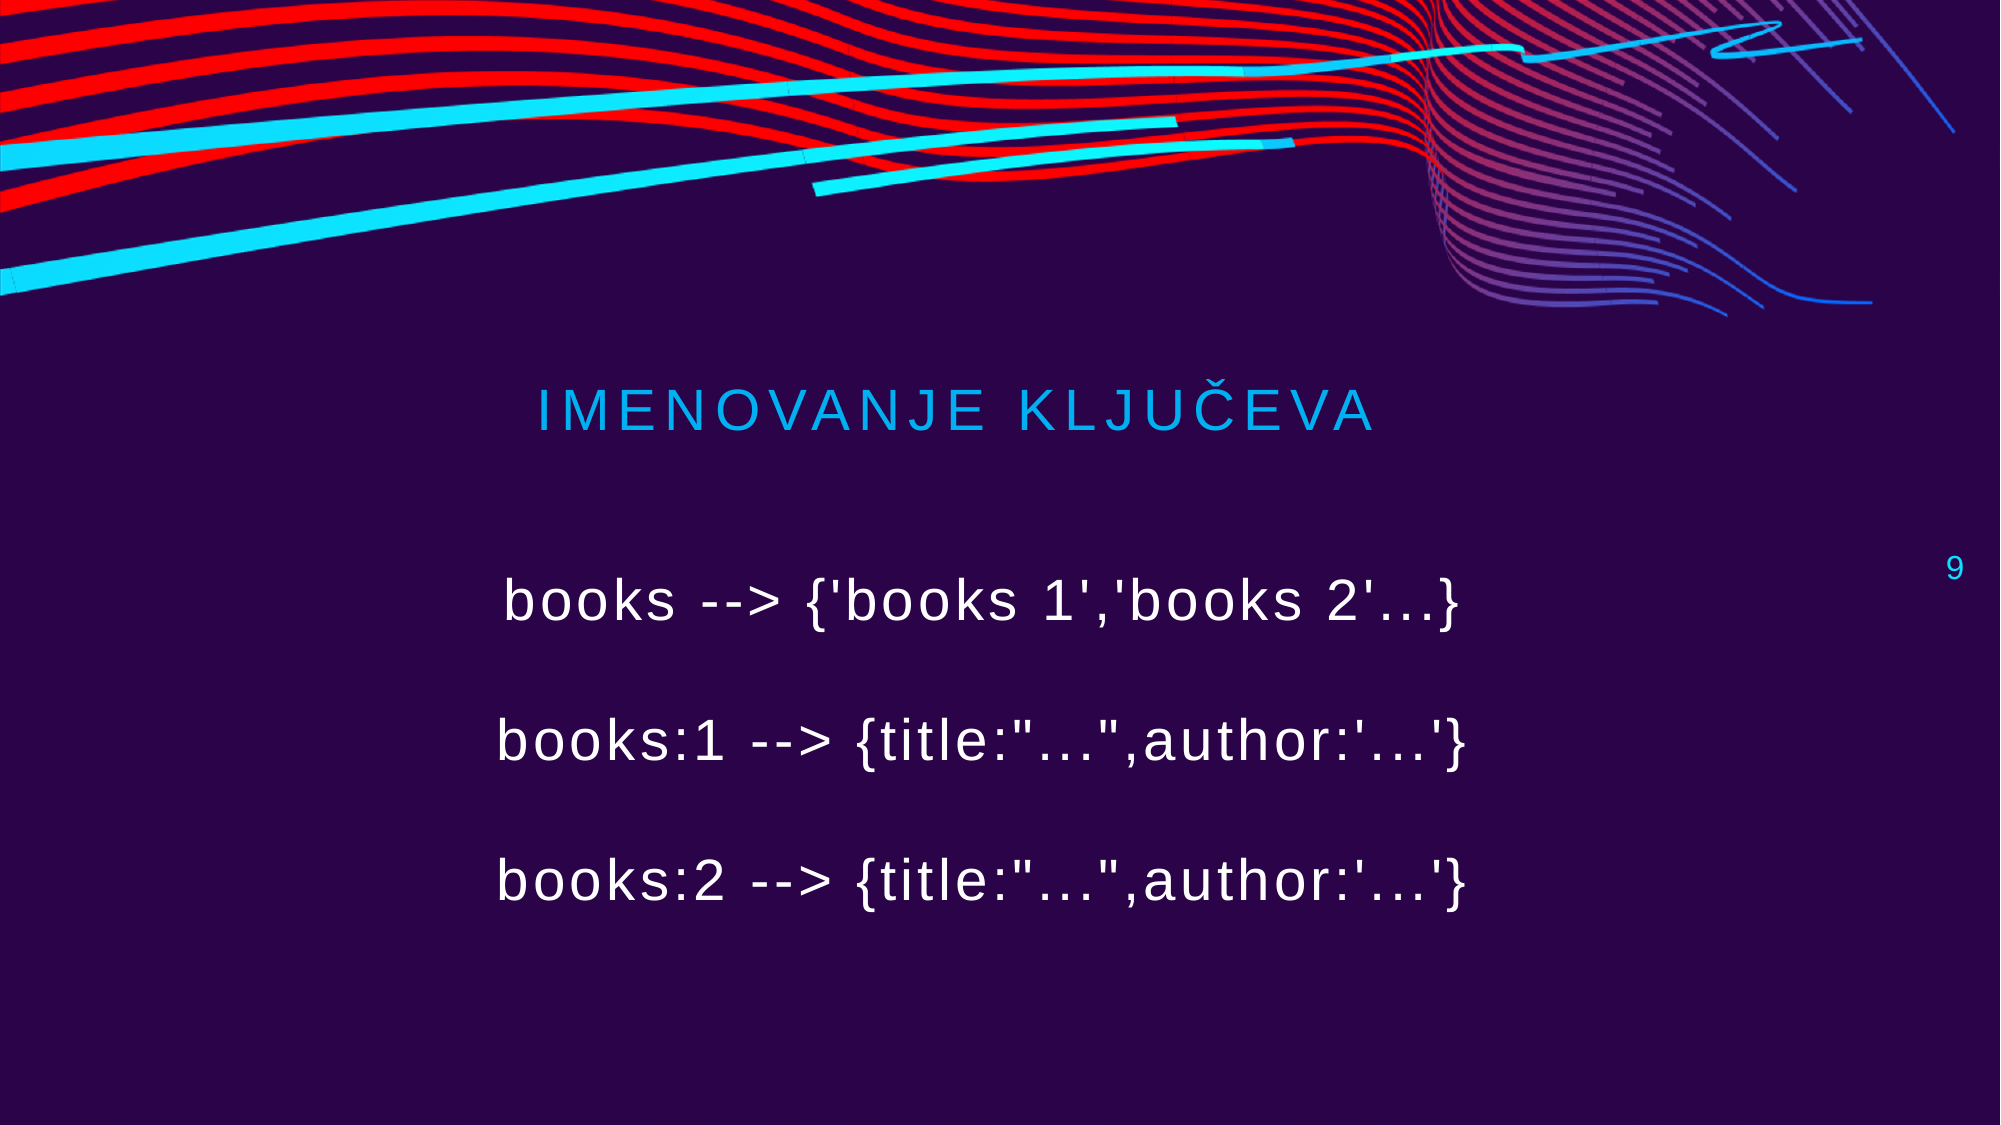

# Imenovanje ključeva
books --> {'books 1','books 2'...}
books:1 --> {title:"...",author:'...'}
books:2 --> {title:"...",author:'...'}
9